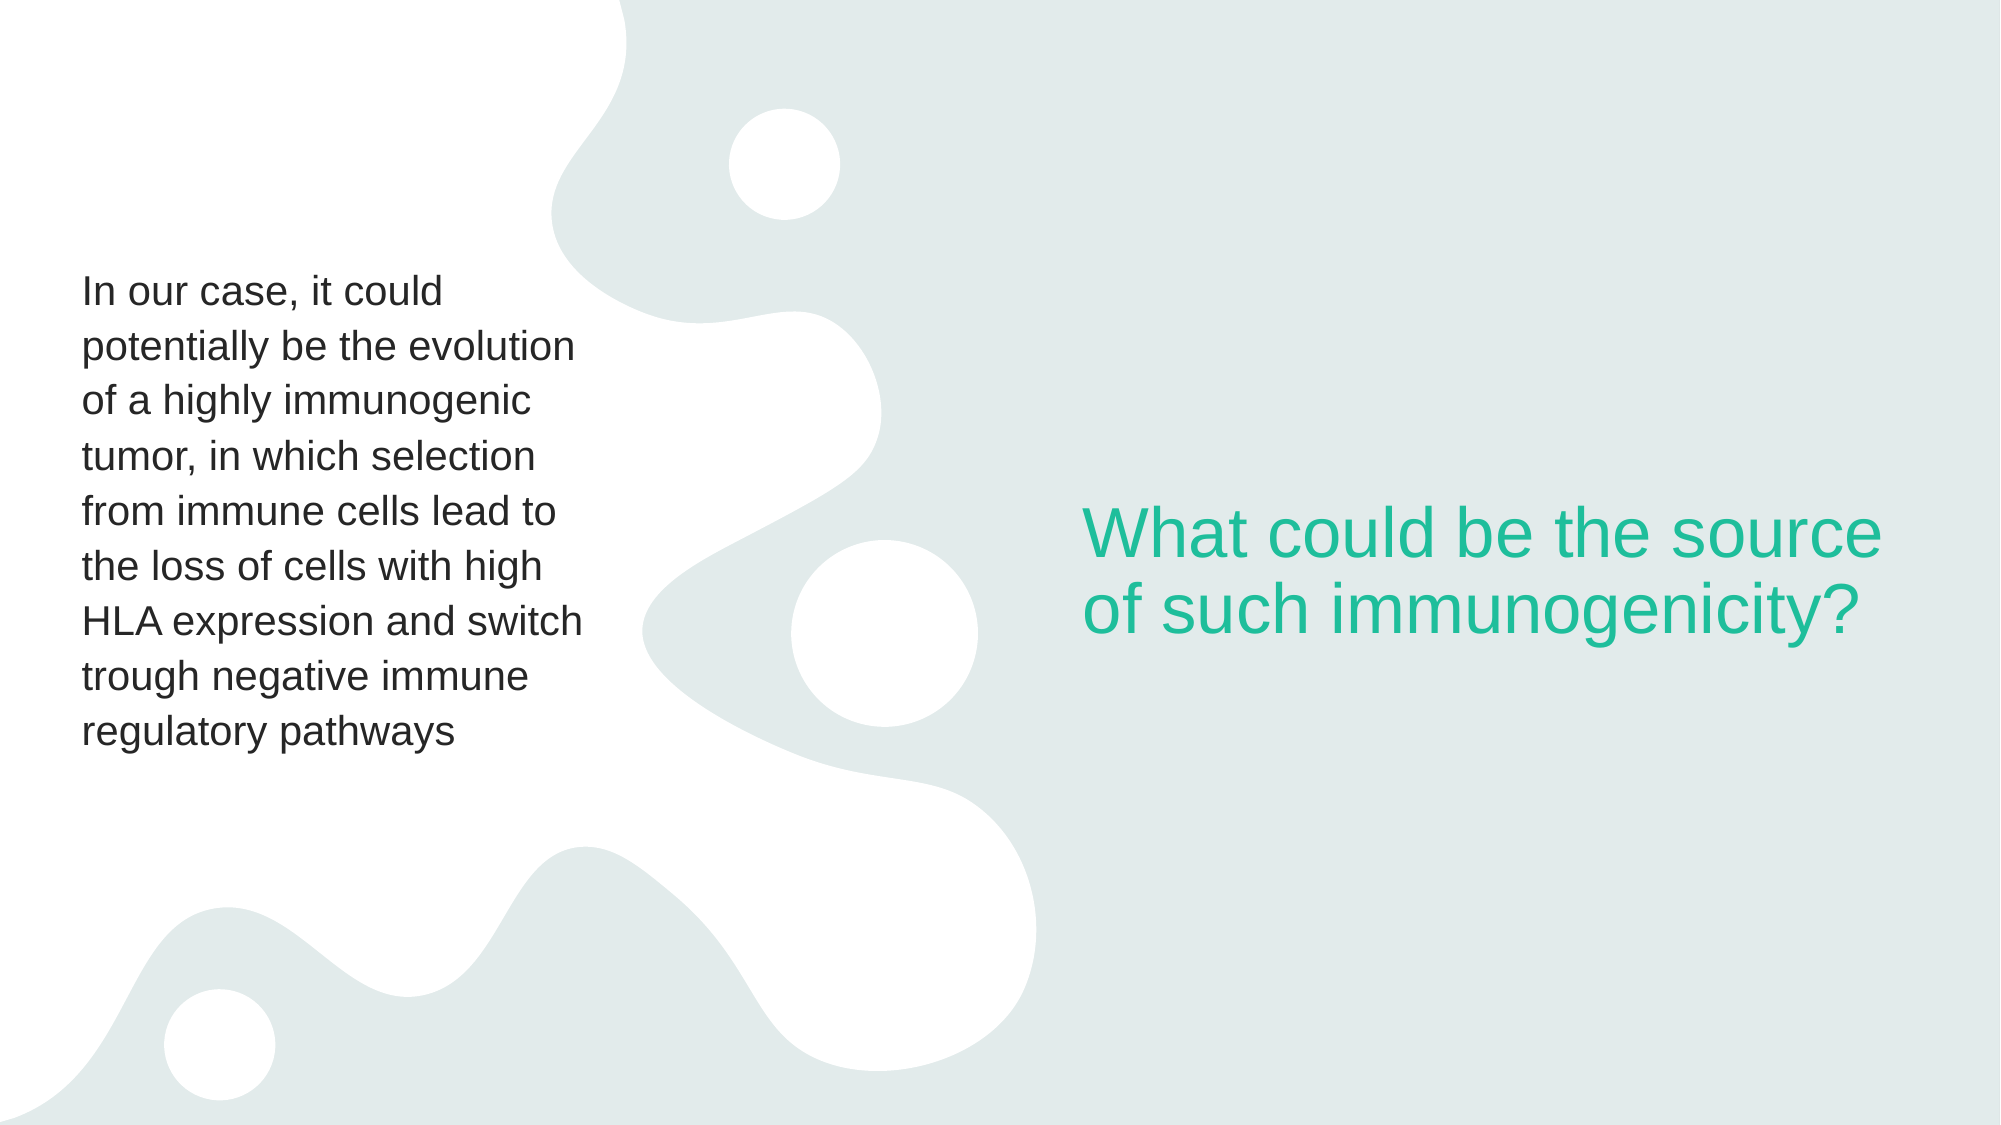

In our case, it could potentially be the evolution of a highly immunogenic tumor, in which selection from immune cells lead to the loss of cells with high HLA expression and switch trough negative immune regulatory pathways
# What could be the source of such immunogenicity?